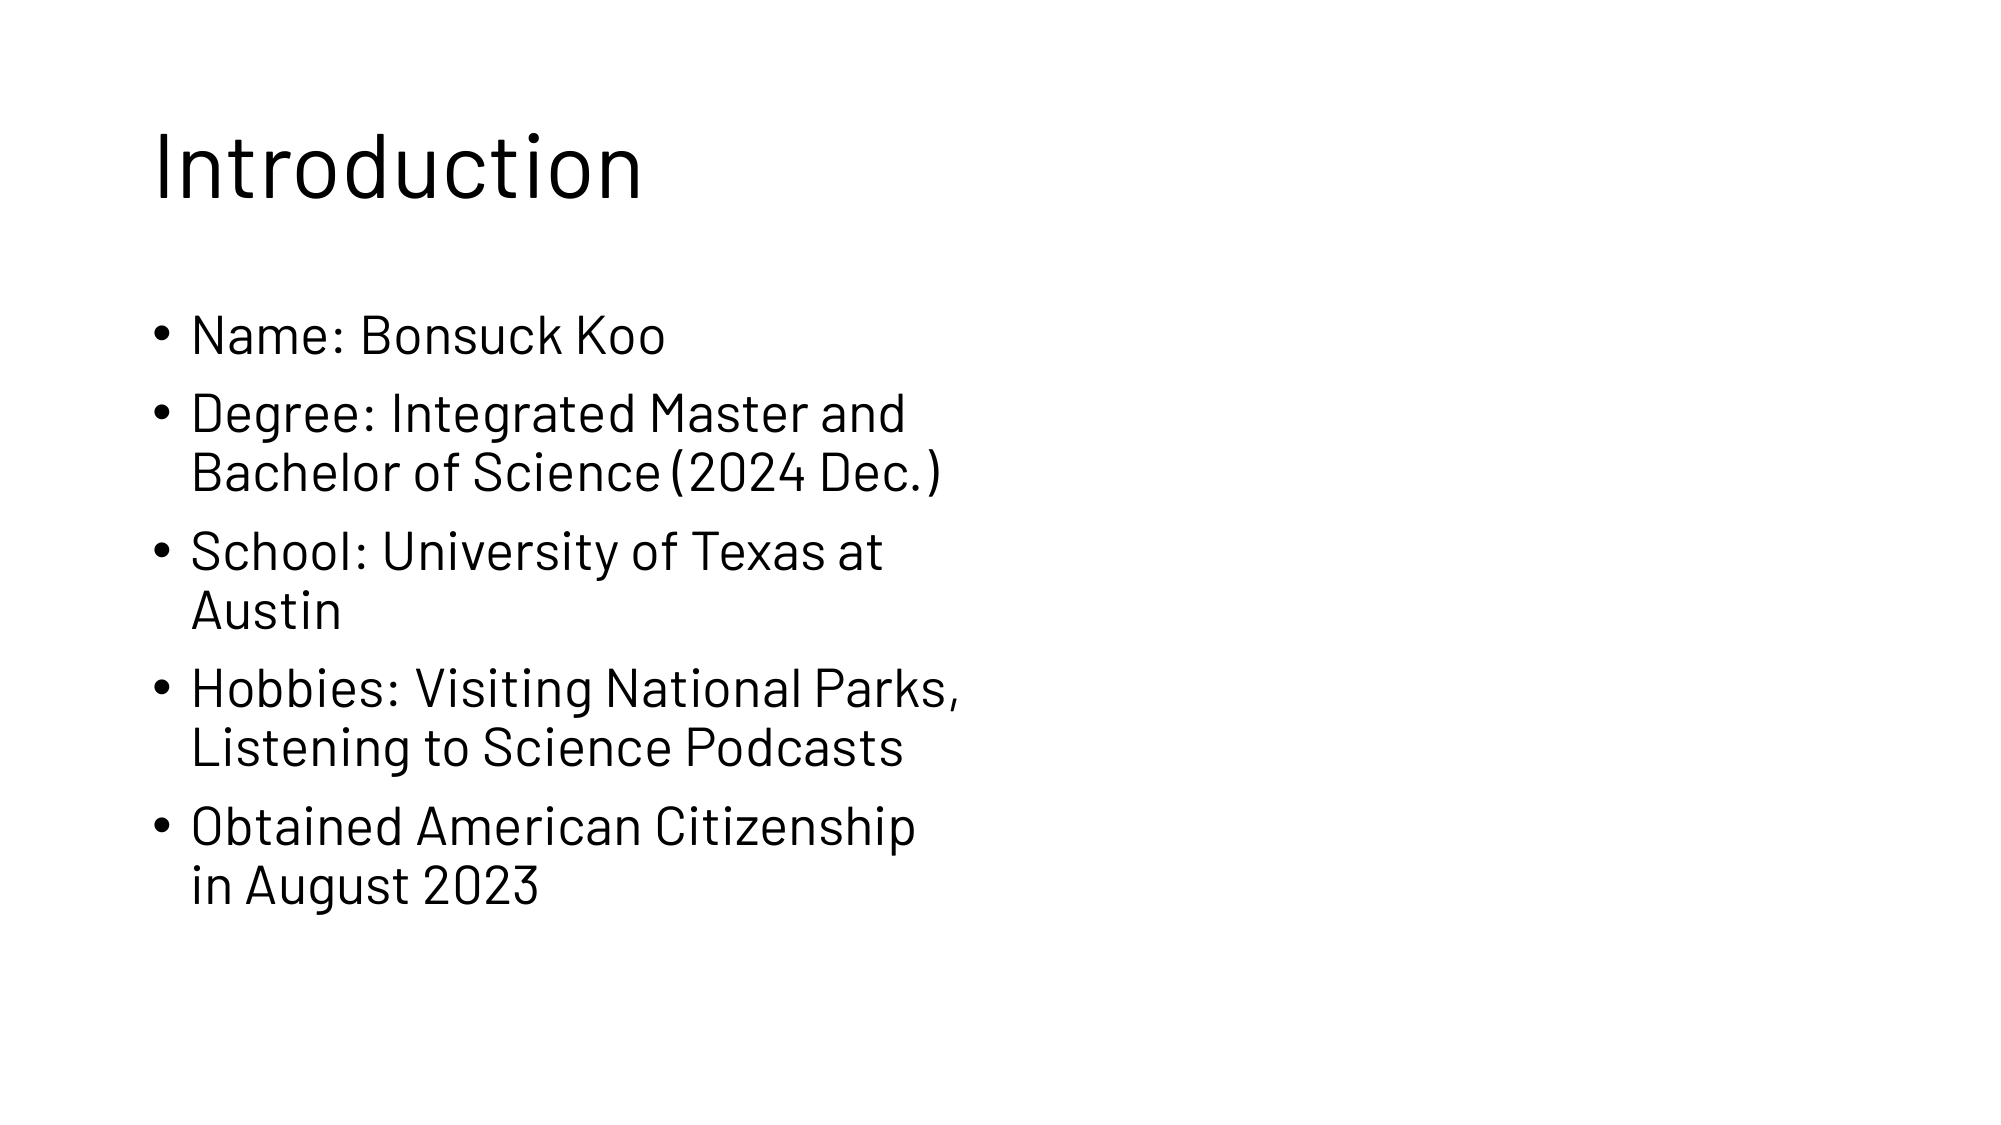

# Introduction
Name: Bonsuck Koo
Degree: Integrated Master and Bachelor of Science (2024 Dec.)
School: University of Texas at Austin
Hobbies: Visiting National Parks, Listening to Science Podcasts
Obtained American Citizenship in August 2023